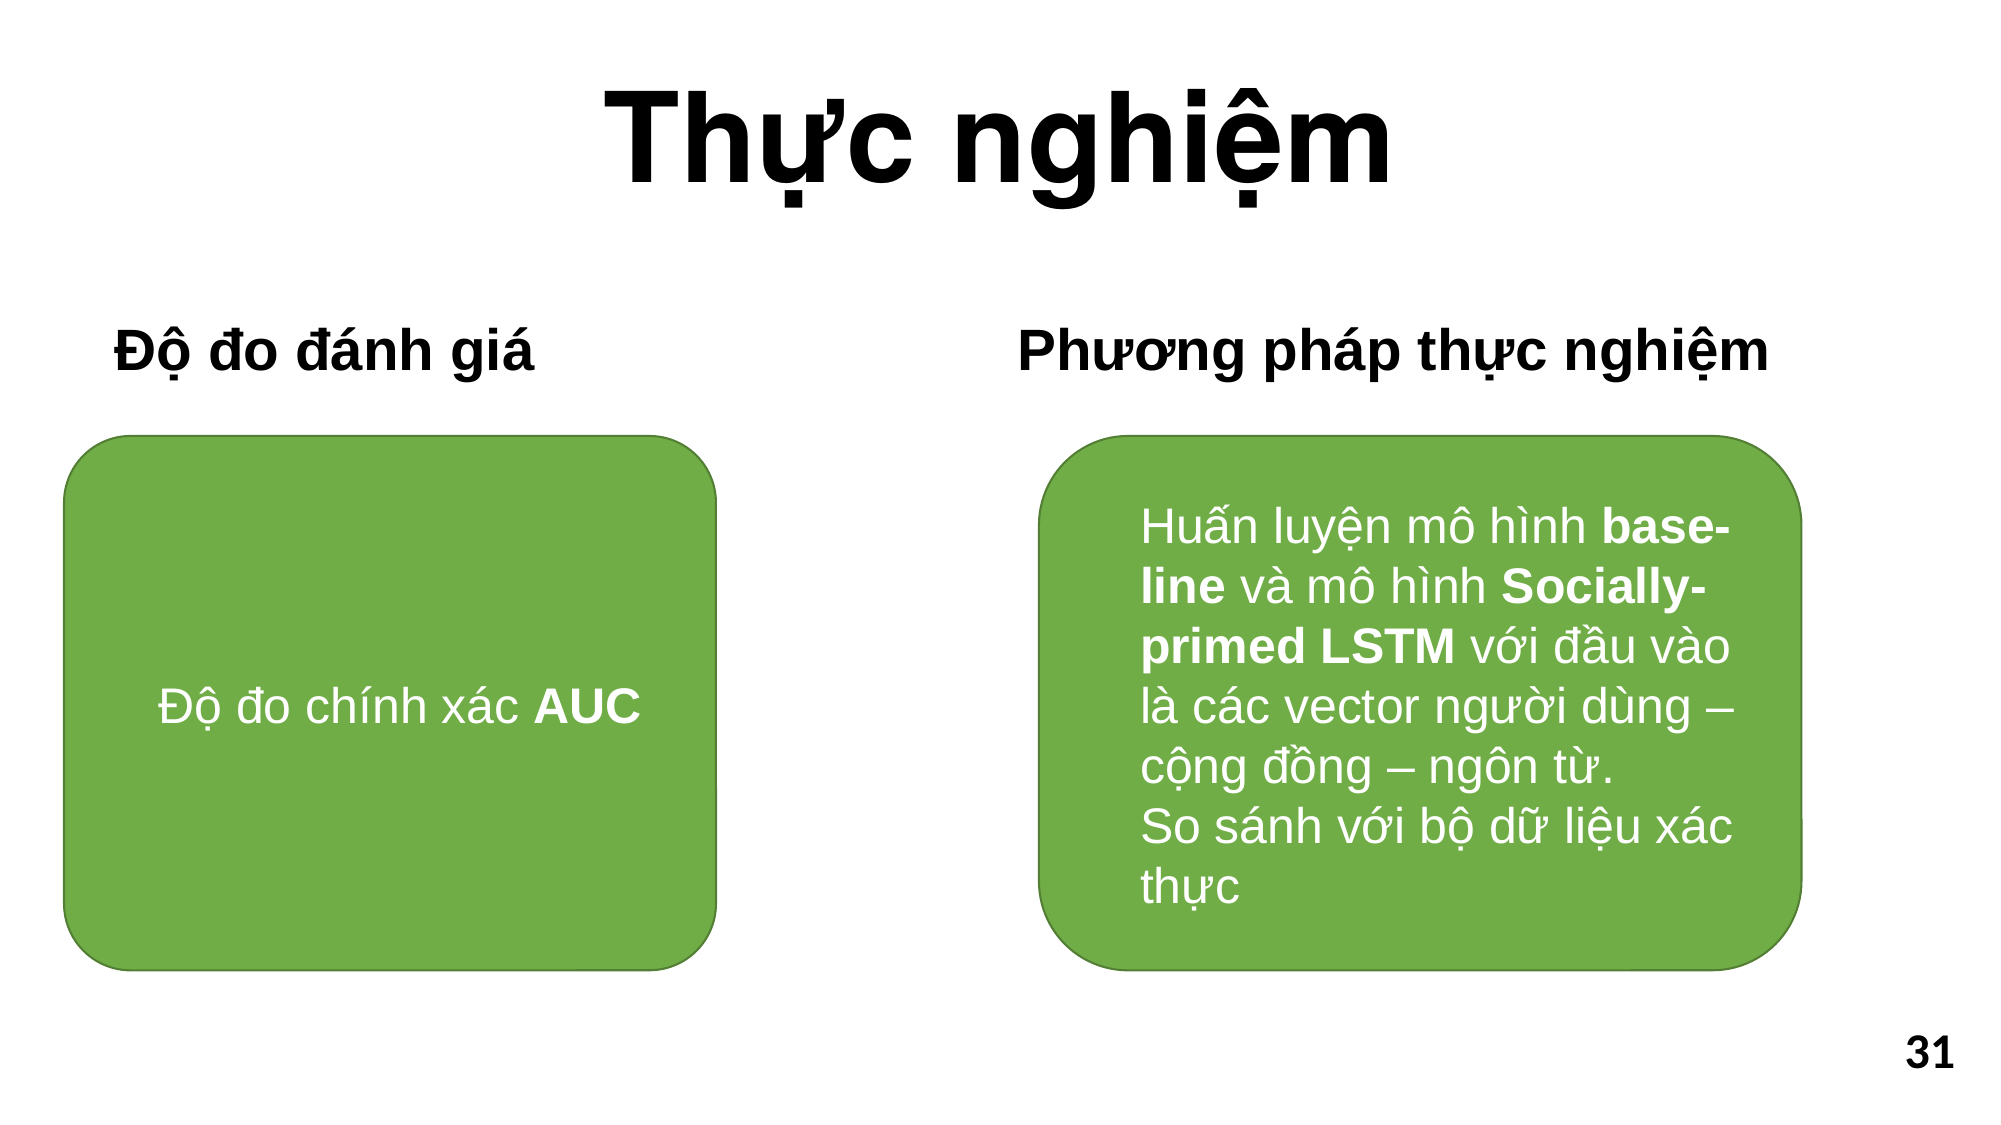

# Thực nghiệm
Độ đo đánh giá
Phương pháp thực nghiệm
Độ đo chính xác AUC
Huấn luyện mô hình base-line và mô hình Socially-primed LSTM với đầu vào là các vector người dùng – cộng đồng – ngôn từ.
So sánh với bộ dữ liệu xác thực
31